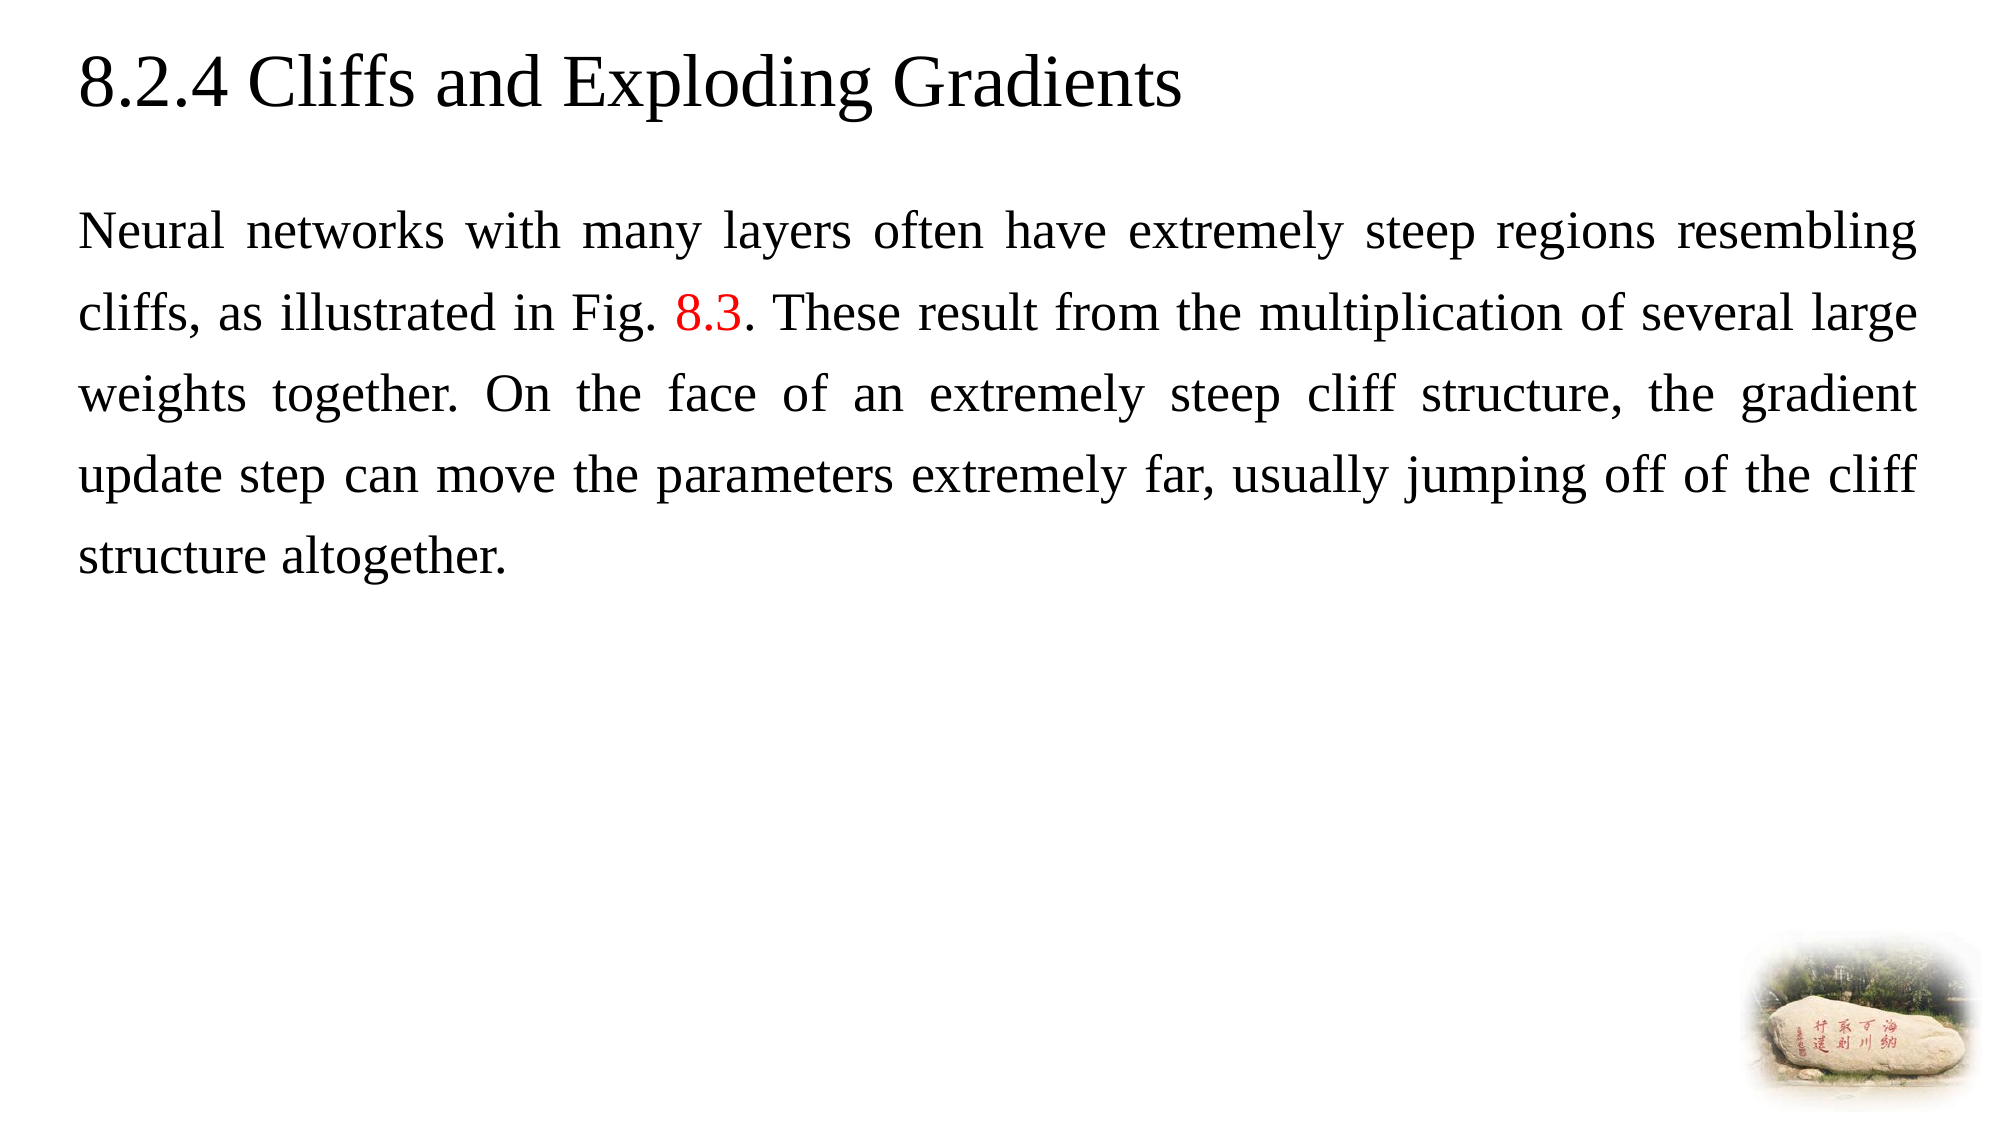

# 8.2.4 Cliffs and Exploding Gradients
Neural networks with many layers often have extremely steep regions resembling cliffs, as illustrated in Fig. 8.3. These result from the multiplication of several large weights together. On the face of an extremely steep cliff structure, the gradient update step can move the parameters extremely far, usually jumping off of the cliff structure altogether.